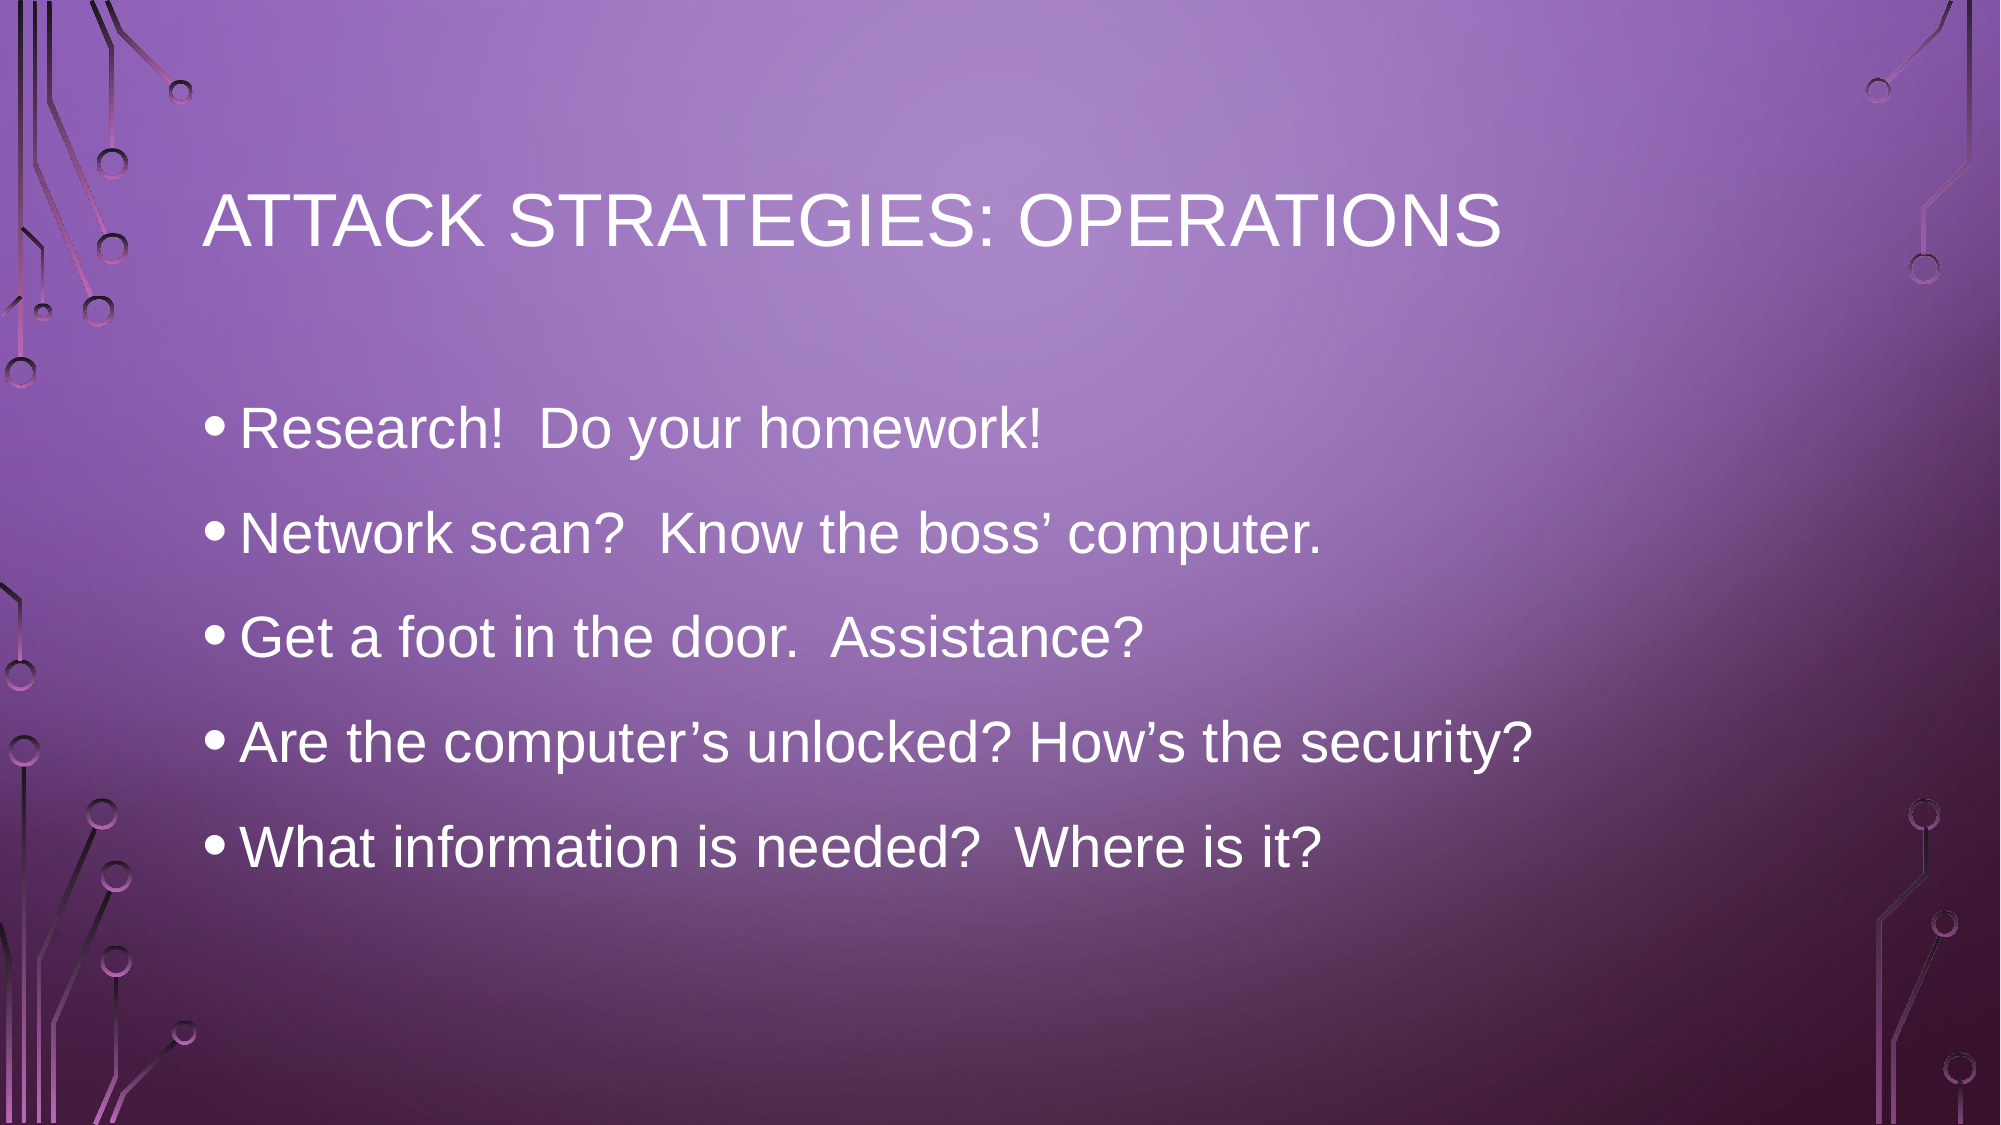

# Attack Strategies: Operations
Research!  Do your homework!
Network scan?  Know the boss’ computer.
Get a foot in the door.  Assistance?
Are the computer’s unlocked? How’s the security?
What information is needed?  Where is it?